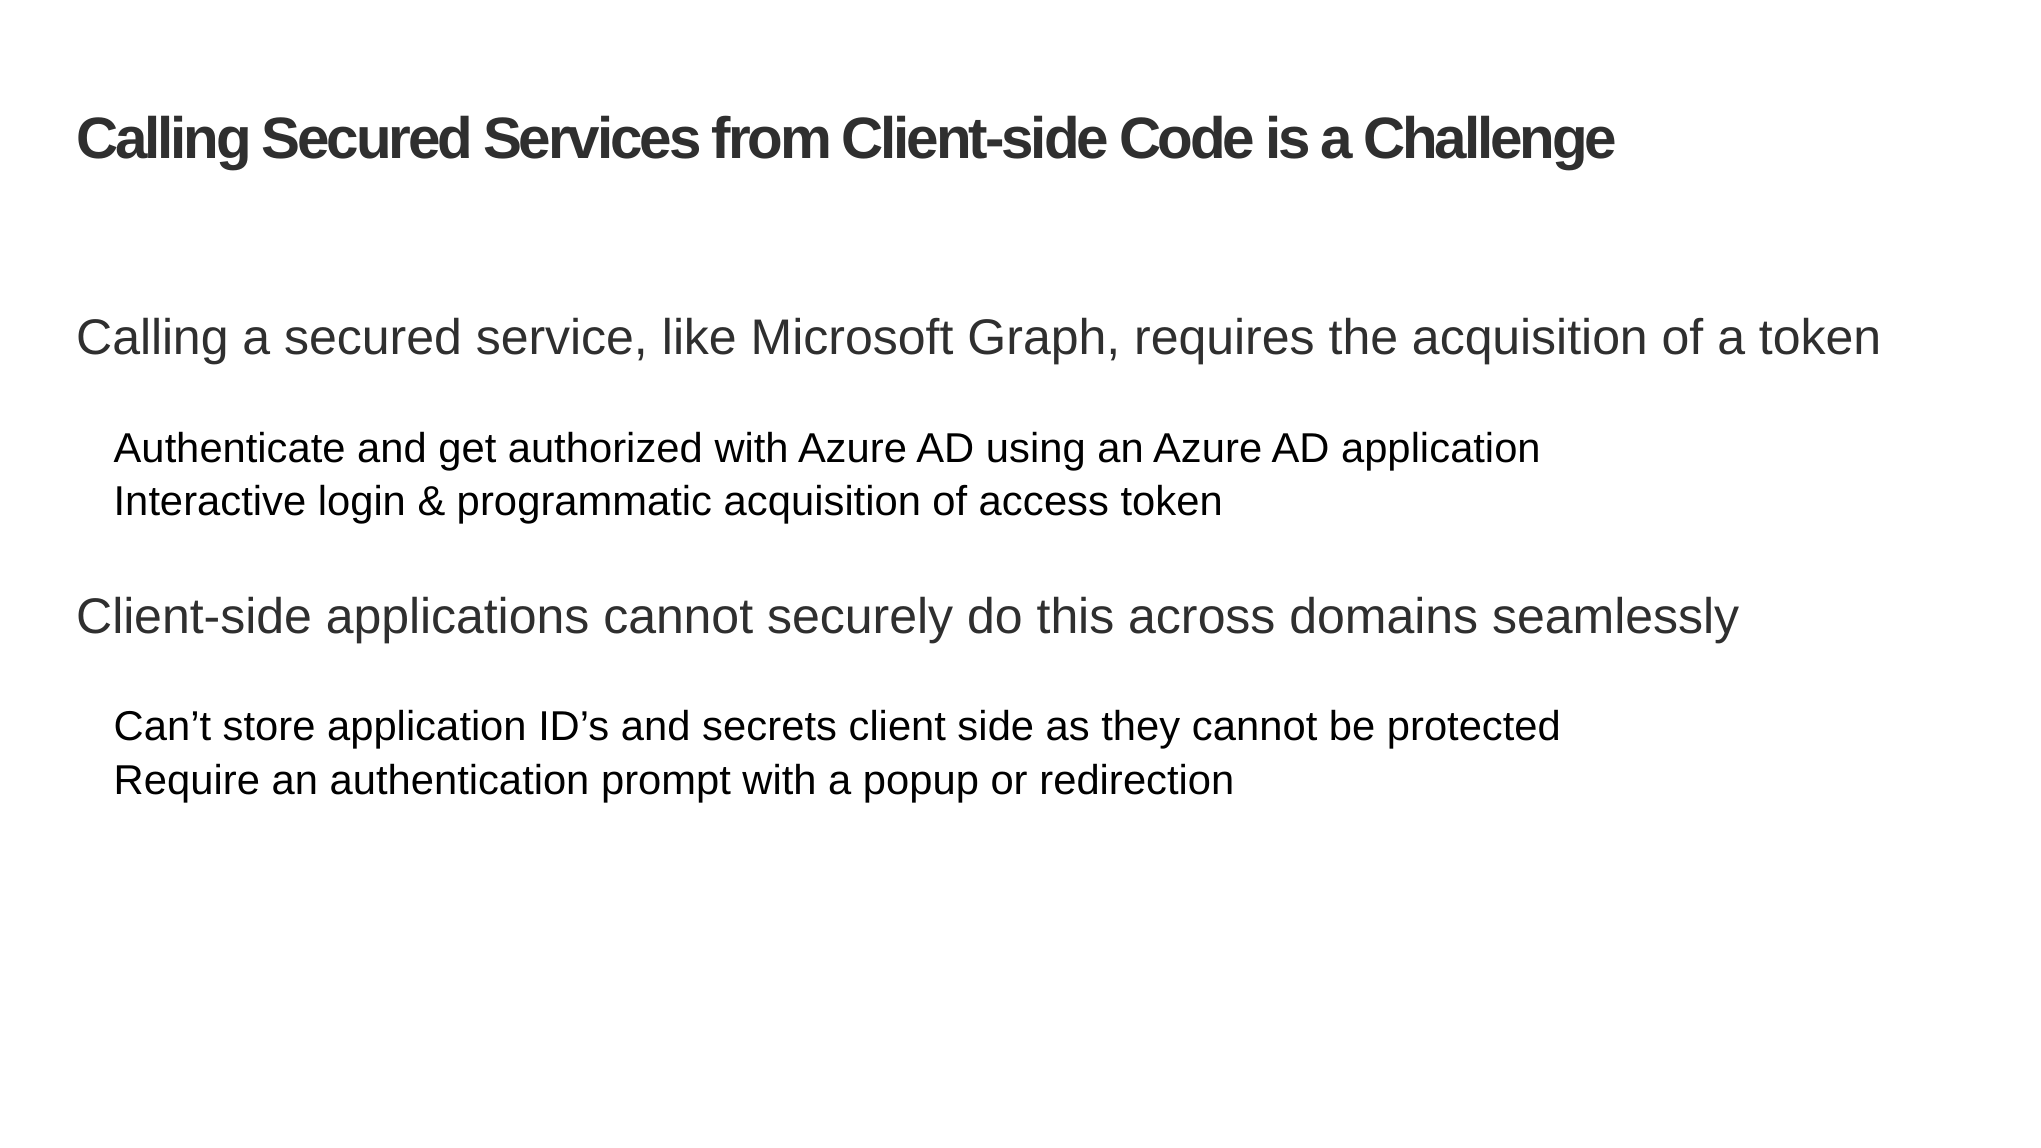

# Calling Secured Services from Client-side Code is a Challenge
Calling a secured service, like Microsoft Graph, requires the acquisition of a token

Authenticate and get authorized with Azure AD using an Azure AD application
Interactive login & programmatic acquisition of access token

Client-side applications cannot securely do this across domains seamlessly

Can’t store application ID’s and secrets client side as they cannot be protected
Require an authentication prompt with a popup or redirection